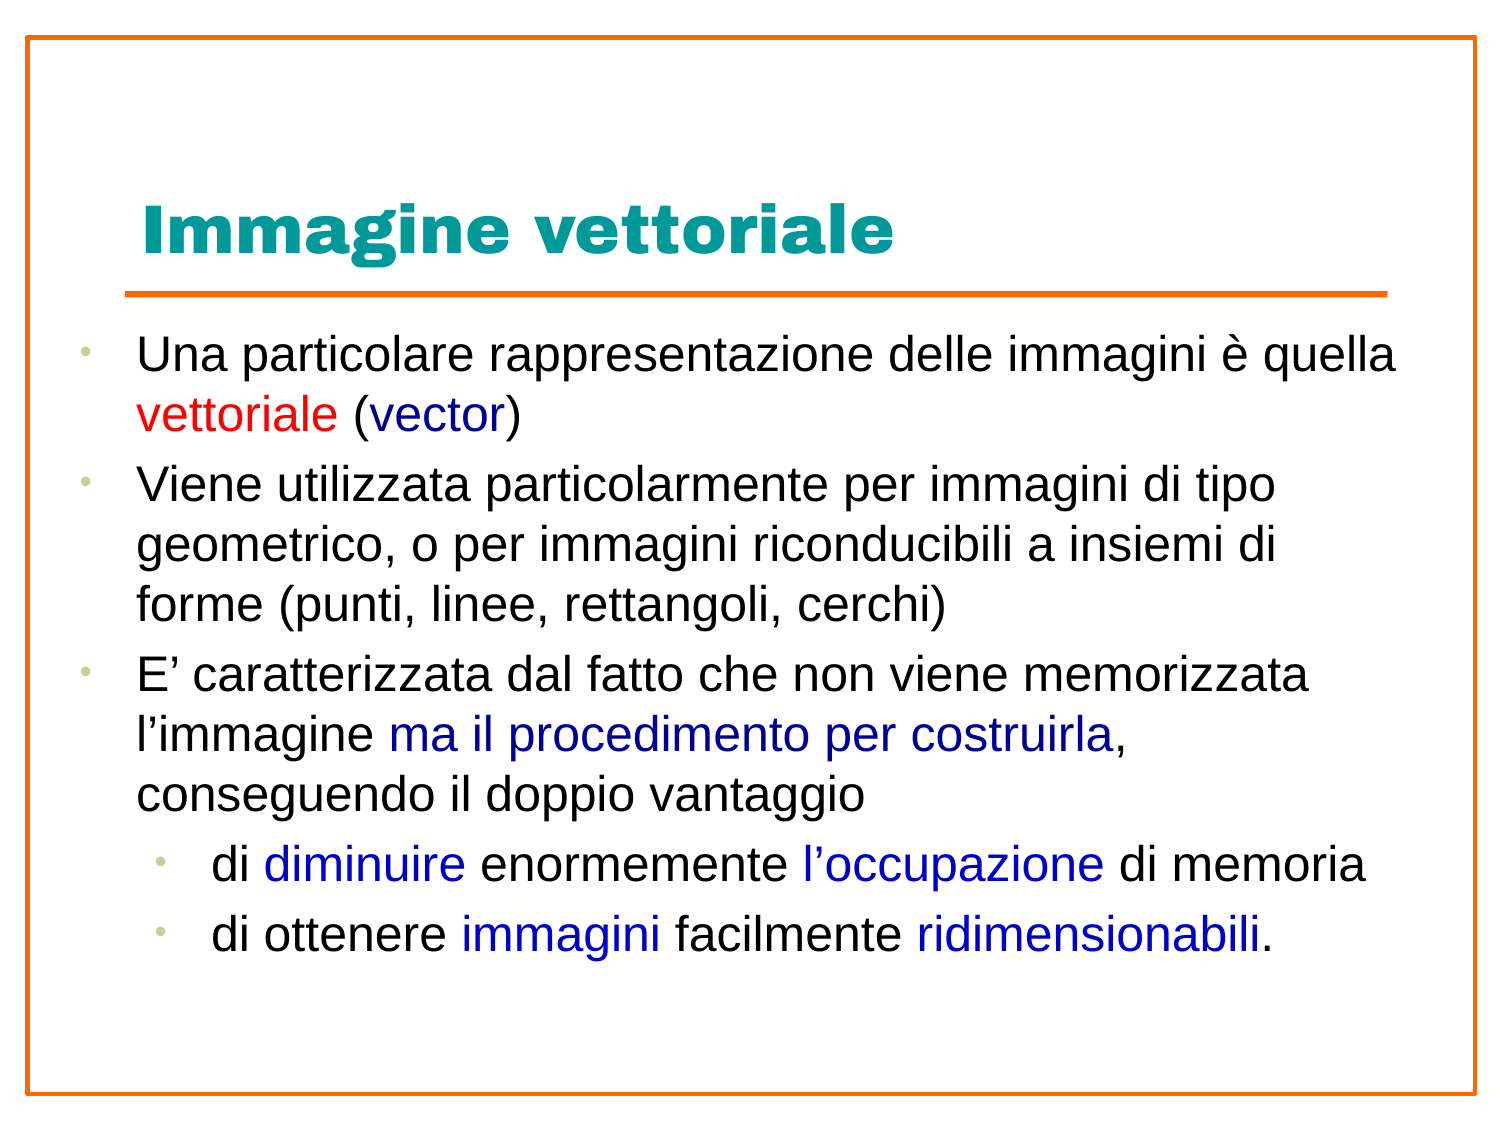

# Immagine vettoriale
Una particolare rappresentazione delle immagini è quella vettoriale (vector)
Viene utilizzata particolarmente per immagini di tipo geometrico, o per immagini riconducibili a insiemi di forme (punti, linee, rettangoli, cerchi)
E’ caratterizzata dal fatto che non viene memorizzata l’immagine ma il procedimento per costruirla, conseguendo il doppio vantaggio
di diminuire enormemente l’occupazione di memoria
di ottenere immagini facilmente ridimensionabili.